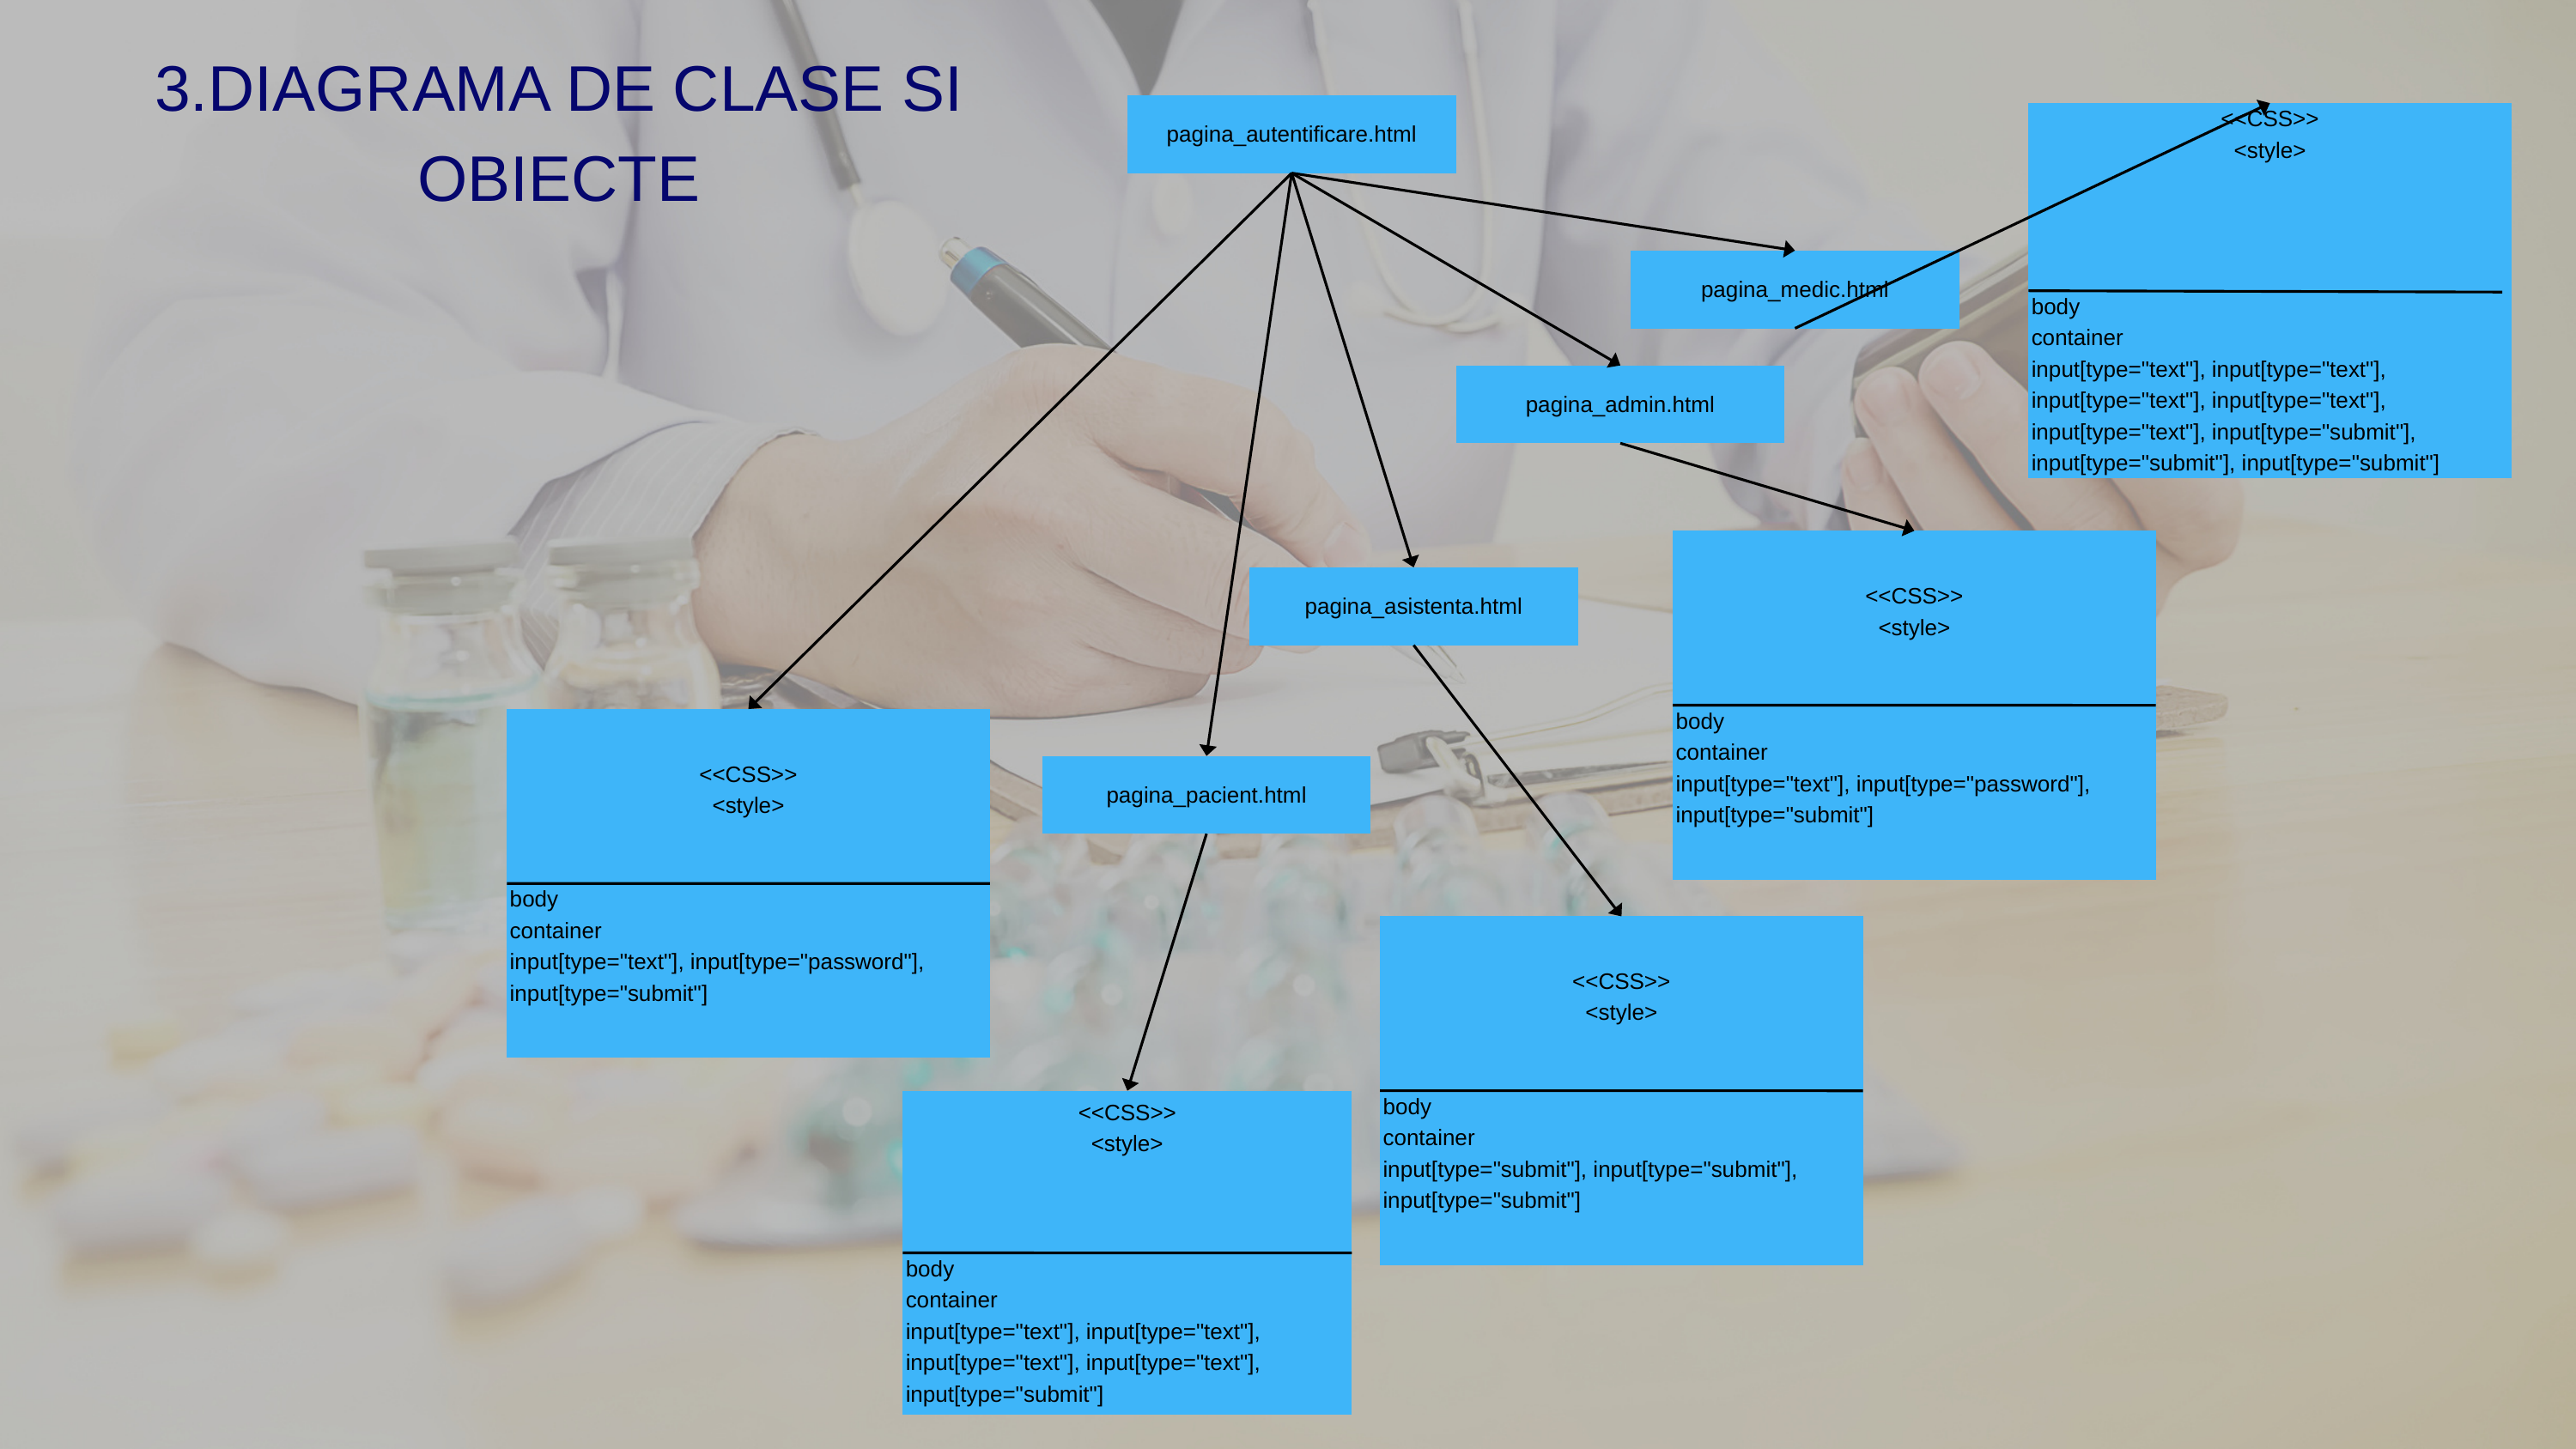

3.DIAGRAMA DE CLASE SI OBIECTE

pagina_autentificare.html

<<CSS>>
<style>

body
container
input[type="text"], input[type="text"], input[type="text"], input[type="text"], input[type="text"], input[type="submit"], input[type="submit"], input[type="submit"]

pagina_medic.html

pagina_admin.html

<<CSS>>
<style>

body
container
input[type="text"], input[type="password"], input[type="submit"]

pagina_asistenta.html

<<CSS>>
<style>

body
container
input[type="text"], input[type="password"], input[type="submit"]

pagina_pacient.html

<<CSS>>
<style>

body
container
input[type="submit"], input[type="submit"], input[type="submit"]

<<CSS>>
<style>

body
container
input[type="text"], input[type="text"], input[type="text"], input[type="text"],  input[type="submit"]